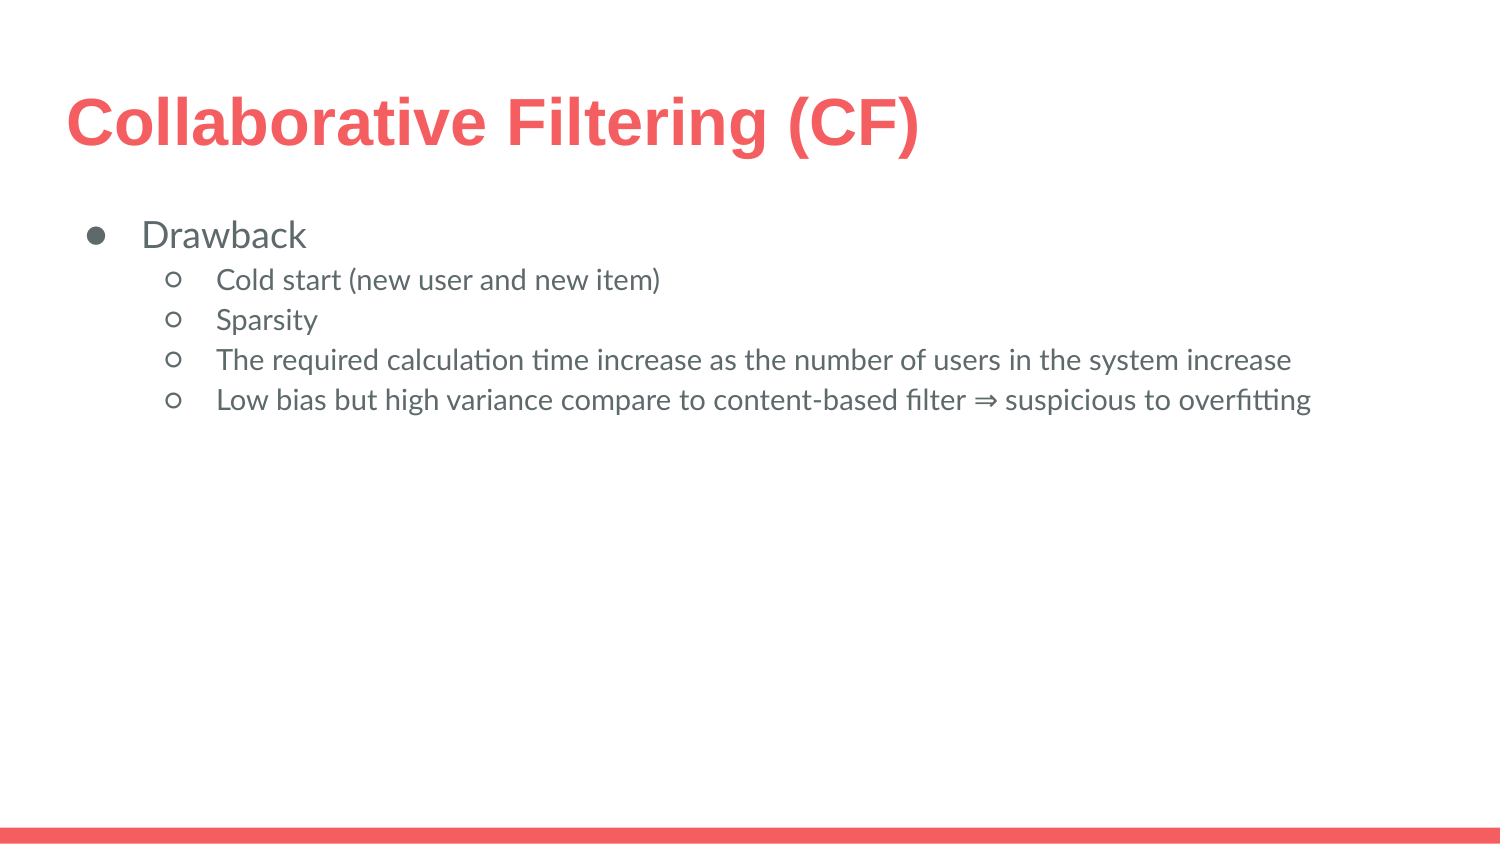

# Collaborative Filtering (CF)

Drawback
Cold start (new user and new item)
Sparsity
The required calculation time increase as the number of users in the system increase
Low bias but high variance compare to content-based filter ⇒ suspicious to overfitting